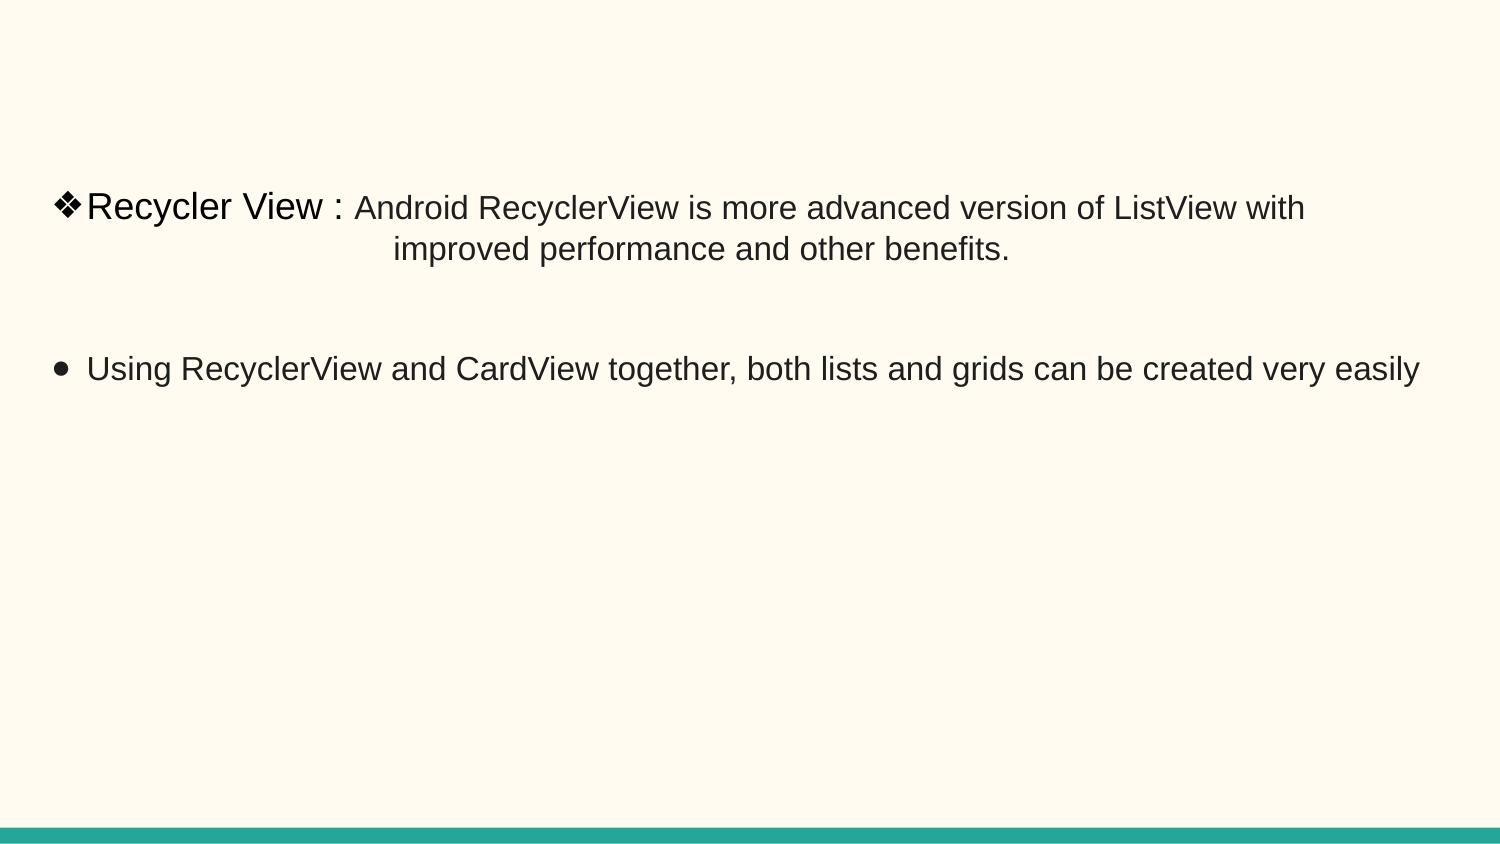

Recycler View : Android RecyclerView is more advanced version of ListView with
                                     improved performance and other benefits.

Using RecyclerView and CardView together, both lists and grids can be created very easily